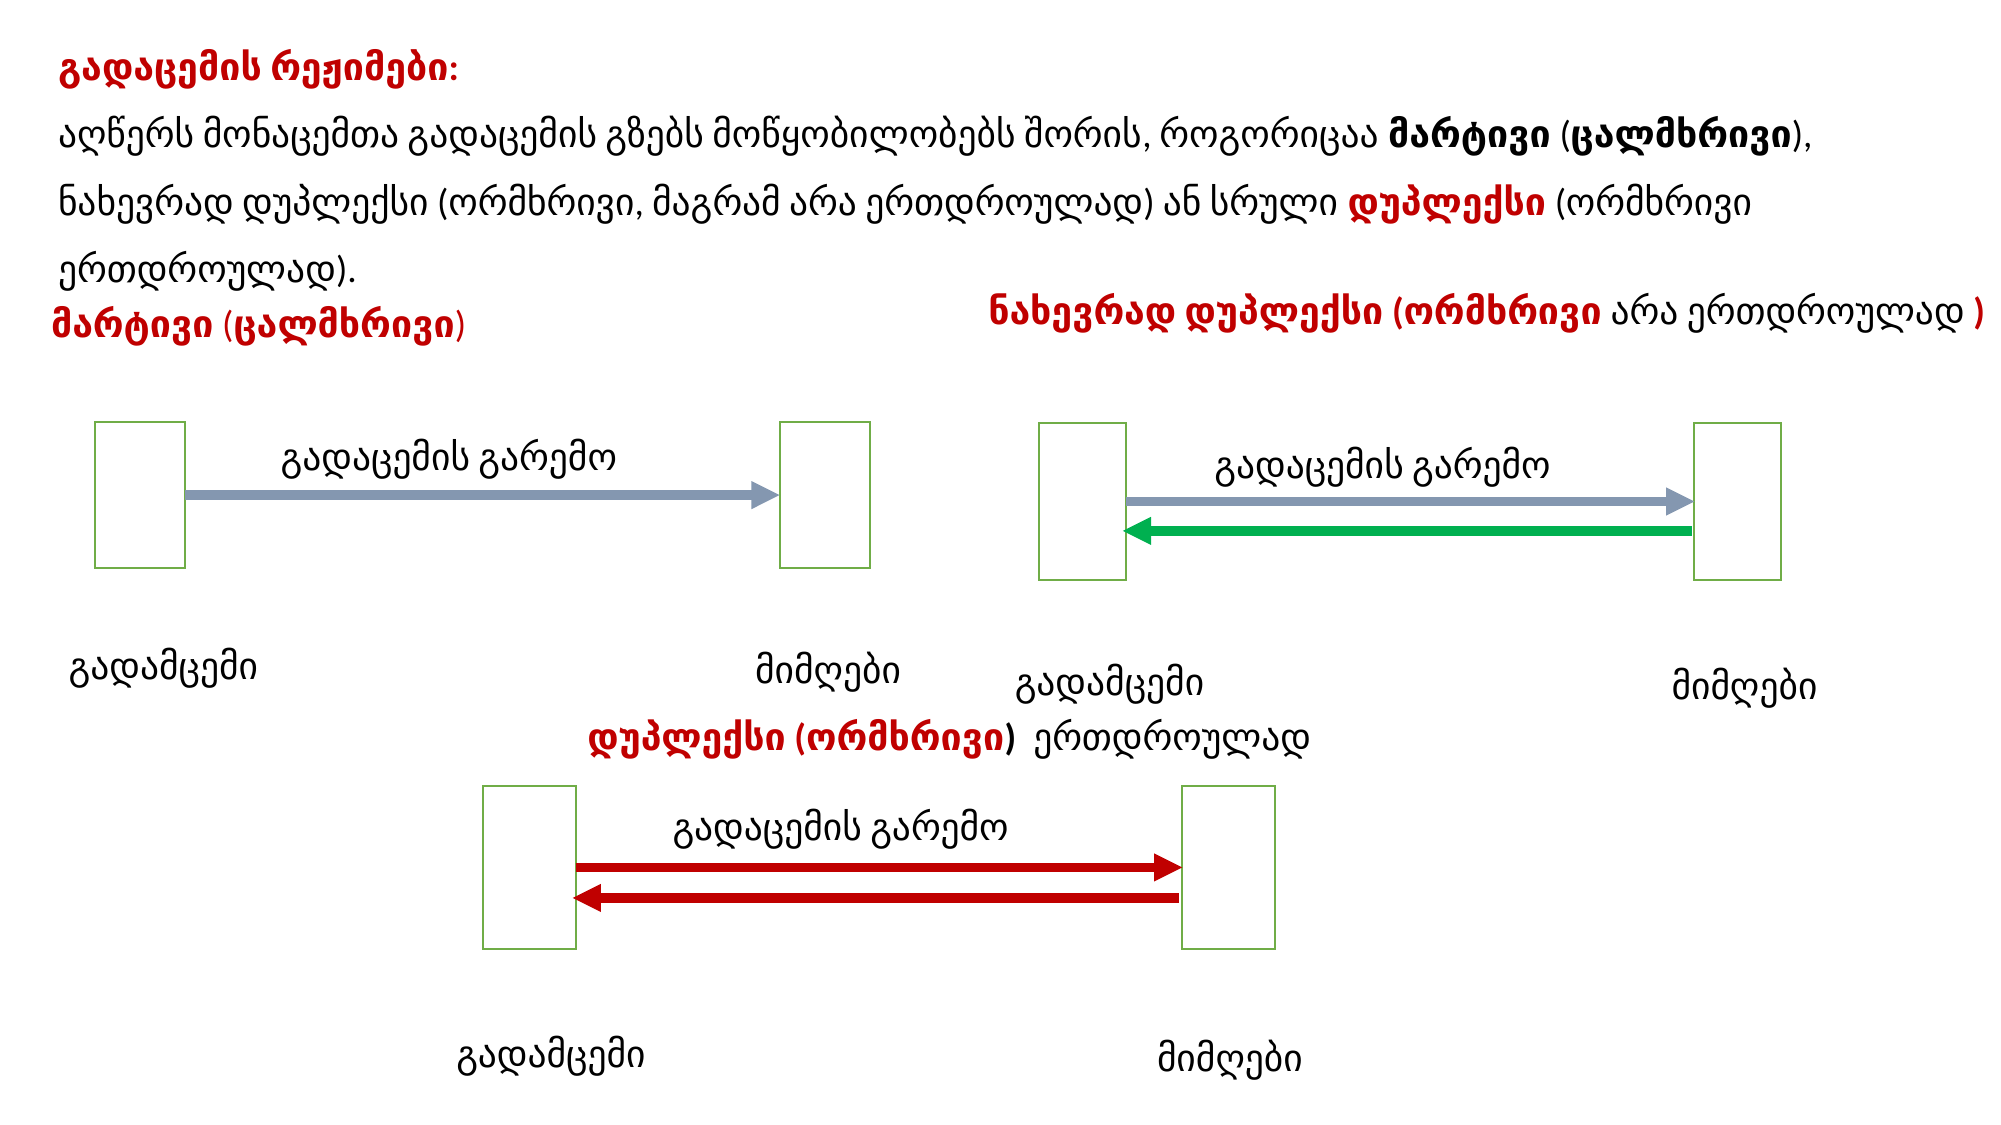

გადაცემის რეჟიმები:
აღწერს მონაცემთა გადაცემის გზებს მოწყობილობებს შორის, როგორიცაა მარტივი (ცალმხრივი), ნახევრად დუპლექსი (ორმხრივი, მაგრამ არა ერთდროულად) ან სრული დუპლექსი (ორმხრივი ერთდროულად).
ნახევრად დუპლექსი (ორმხრივი არა ერთდროულად )
მარტივი (ცალმხრივი)

გადაცემის გარემო
გადამცემი
მიმღები

გადაცემის გარემო
გადამცემი
მიმღები
დუპლექსი (ორმხრივი)  ერთდროულად

გადაცემის გარემო
გადამცემი
მიმღები